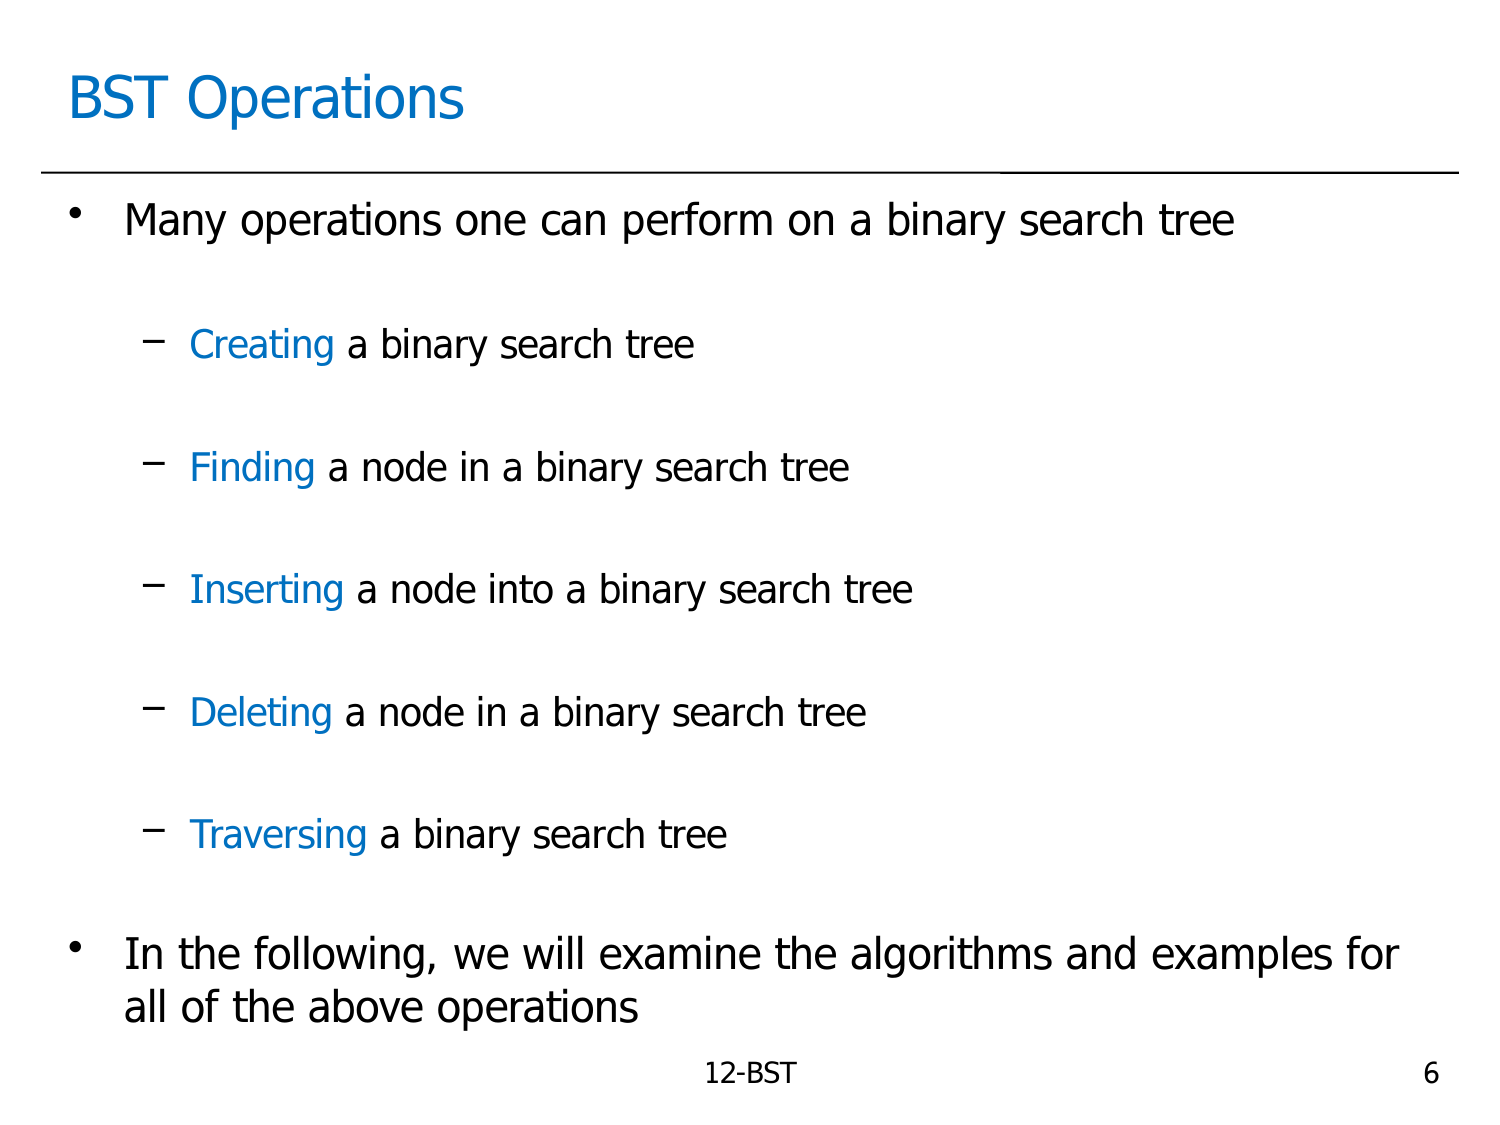

# BST Operations
Many operations one can perform on a binary search tree

Creating a binary search tree

Finding a node in a binary search tree

Inserting a node into a binary search tree

Deleting a node in a binary search tree

Traversing a binary search tree

In the following, we will examine the algorithms and examples for all of the above operations
12-BST
6